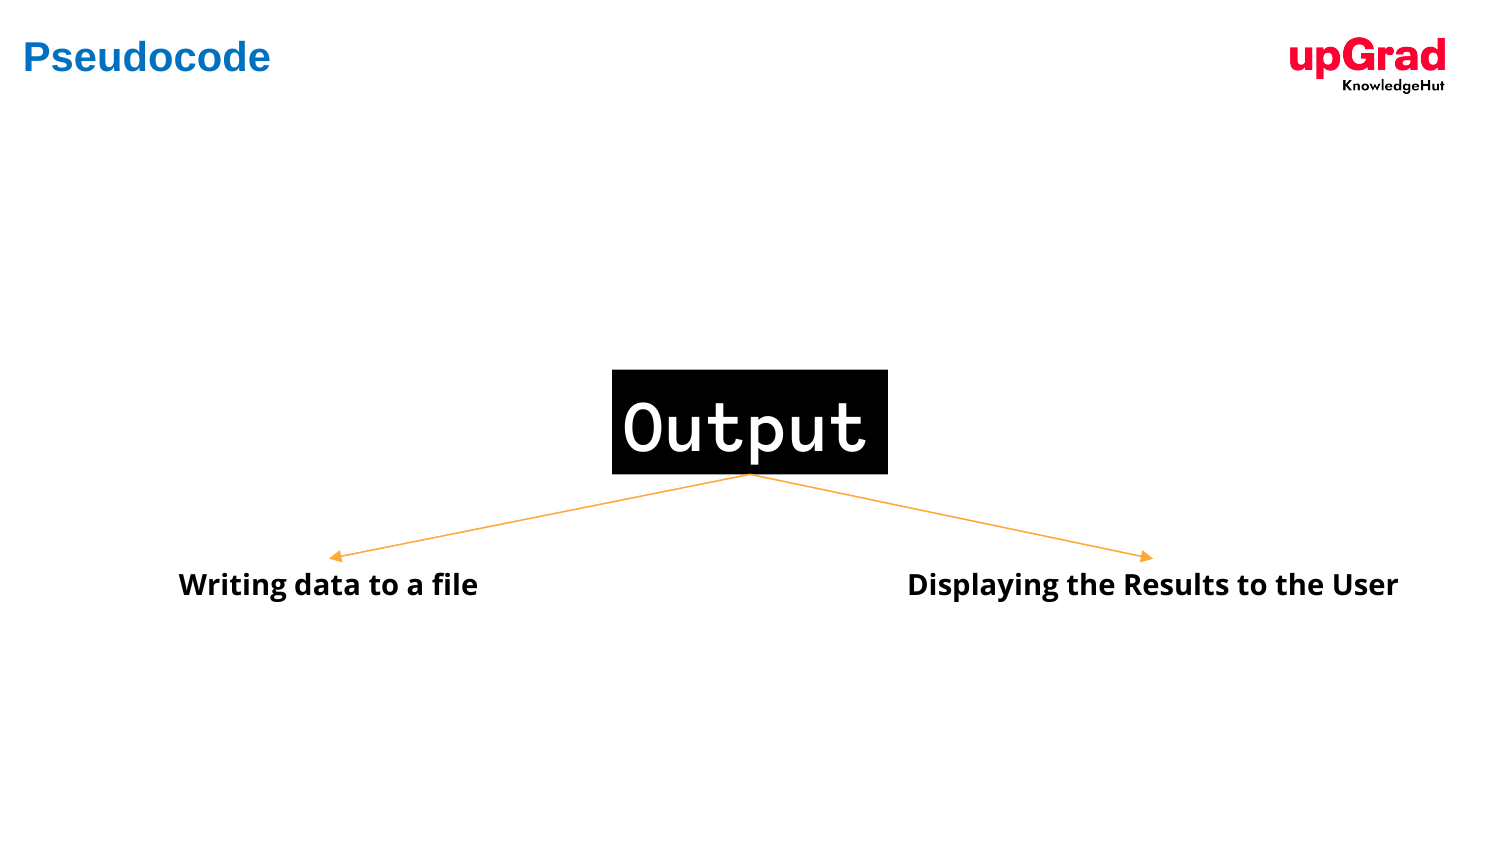

# Pseudocode
Output
Writing data to a file
Displaying the Results to the User